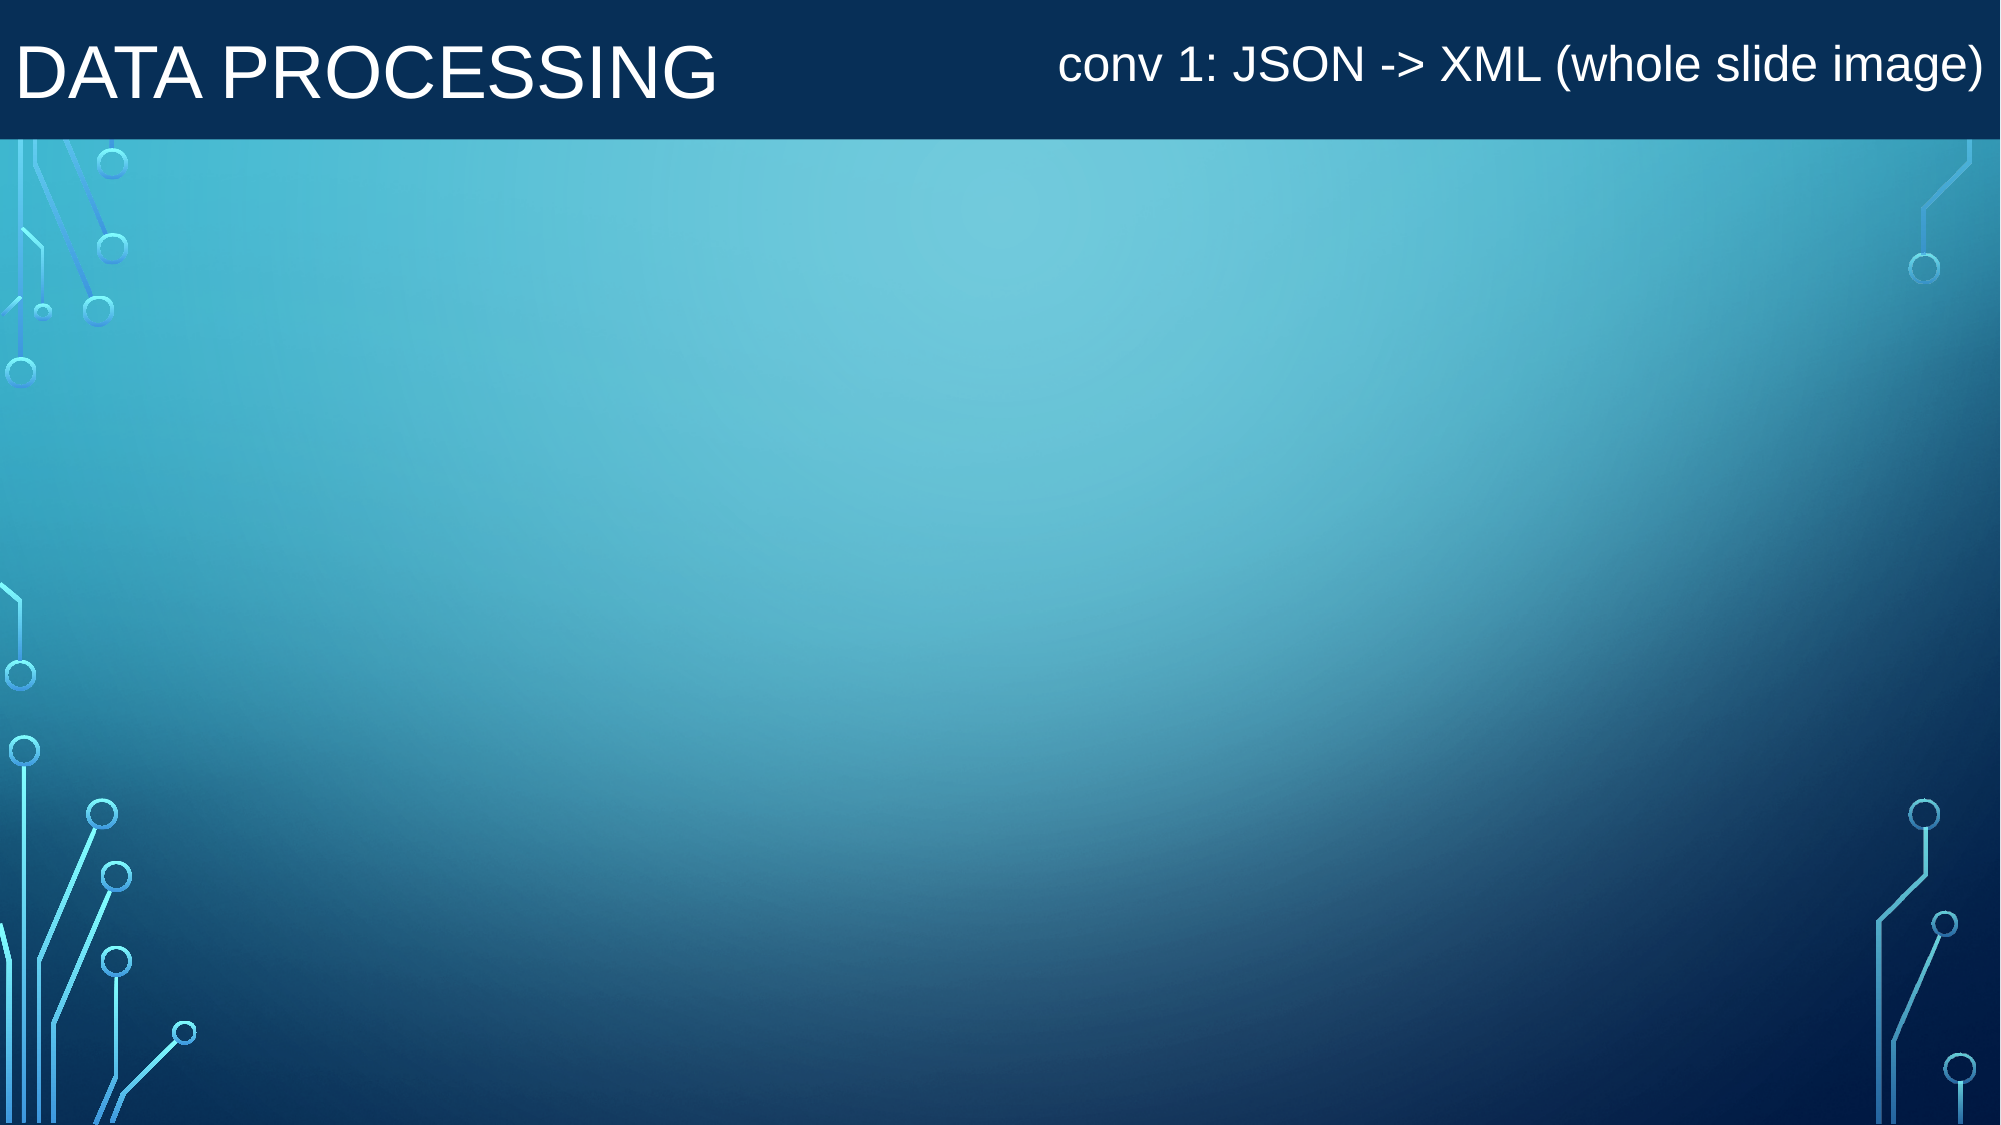

DATA PROCESSING
conv 1: JSON -> XML (whole slide image)
#